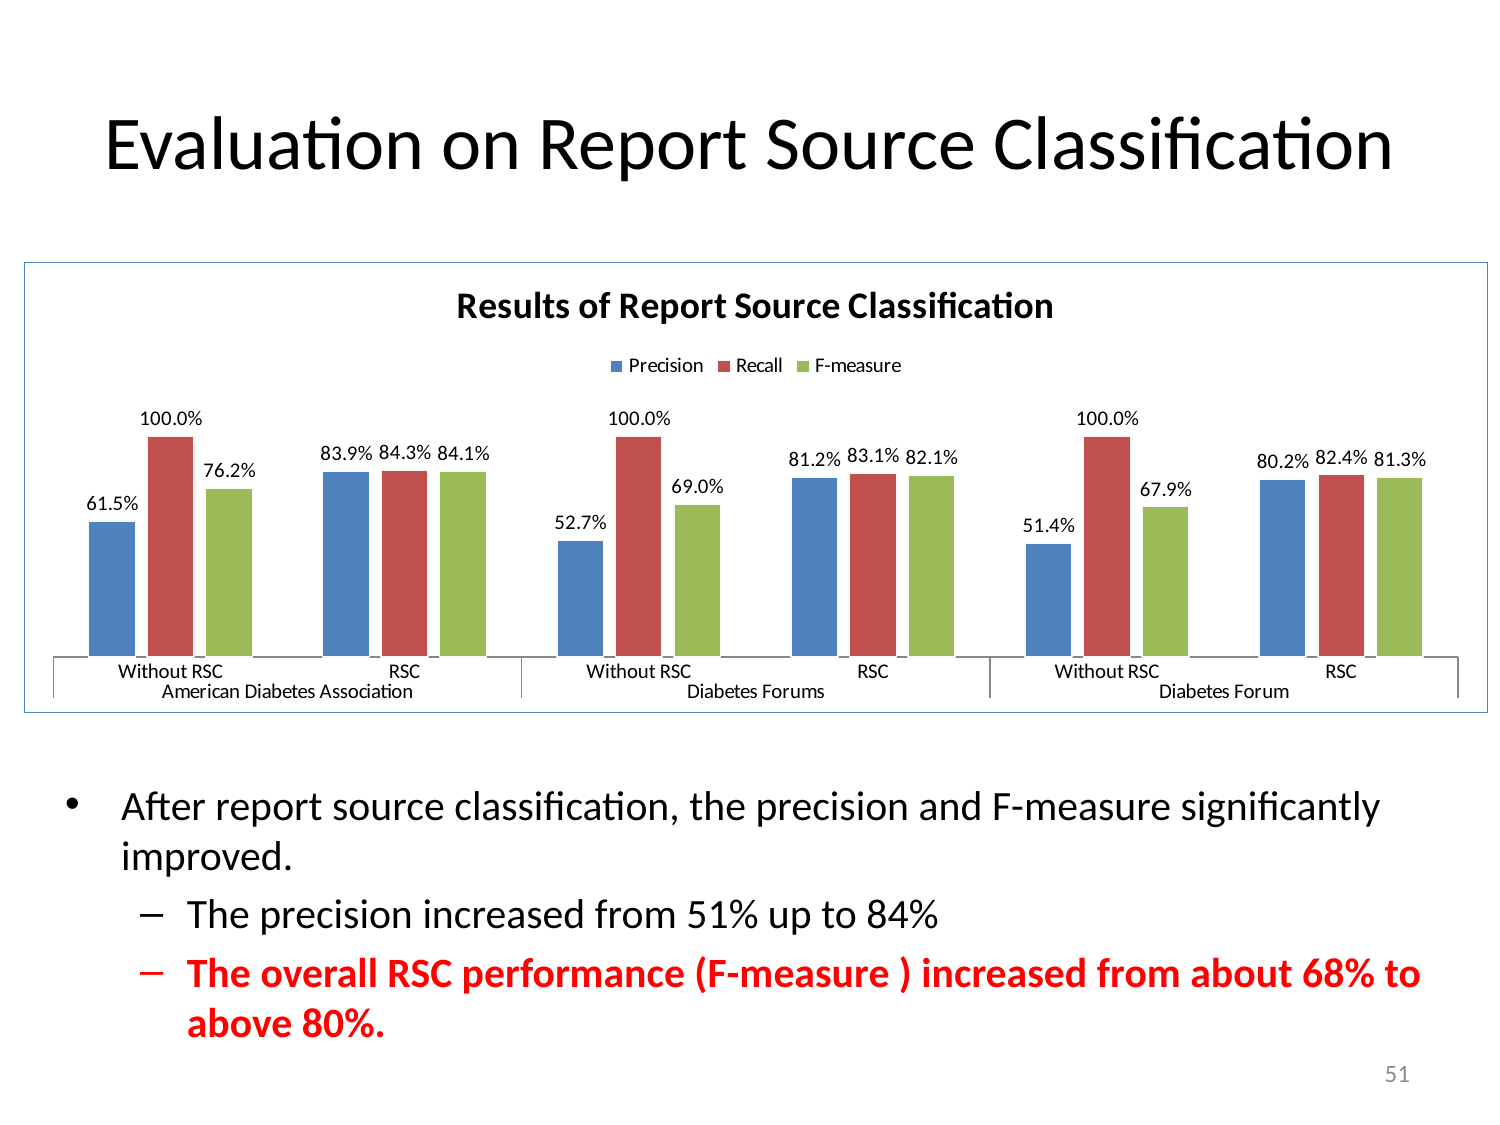

# Evaluation on Report Source Classification

### Chart: Results of Report Source Classification

| Category | Precision | Recall | F-measure |
|---|---|---|---|
| Without RSC | 0.615000000000001 | 1.0 | 0.762000000000001 |
| RSC | 0.839000000000001 | 0.843000000000001 | 0.841000000000001 |
| Without RSC | 0.527 | 1.0 | 0.690000000000001 |
| RSC | 0.812000000000001 | 0.831000000000001 | 0.821000000000001 |
| Without RSC | 0.514 | 1.0 | 0.679000000000001 |
| RSC | 0.802 | 0.824000000000001 | 0.813000000000001 |
After report source classification, the precision and F-measure significantly improved.
The precision increased from 51% up to 84%
The overall RSC performance (F-measure ) increased from about 68% to above 80%.

51